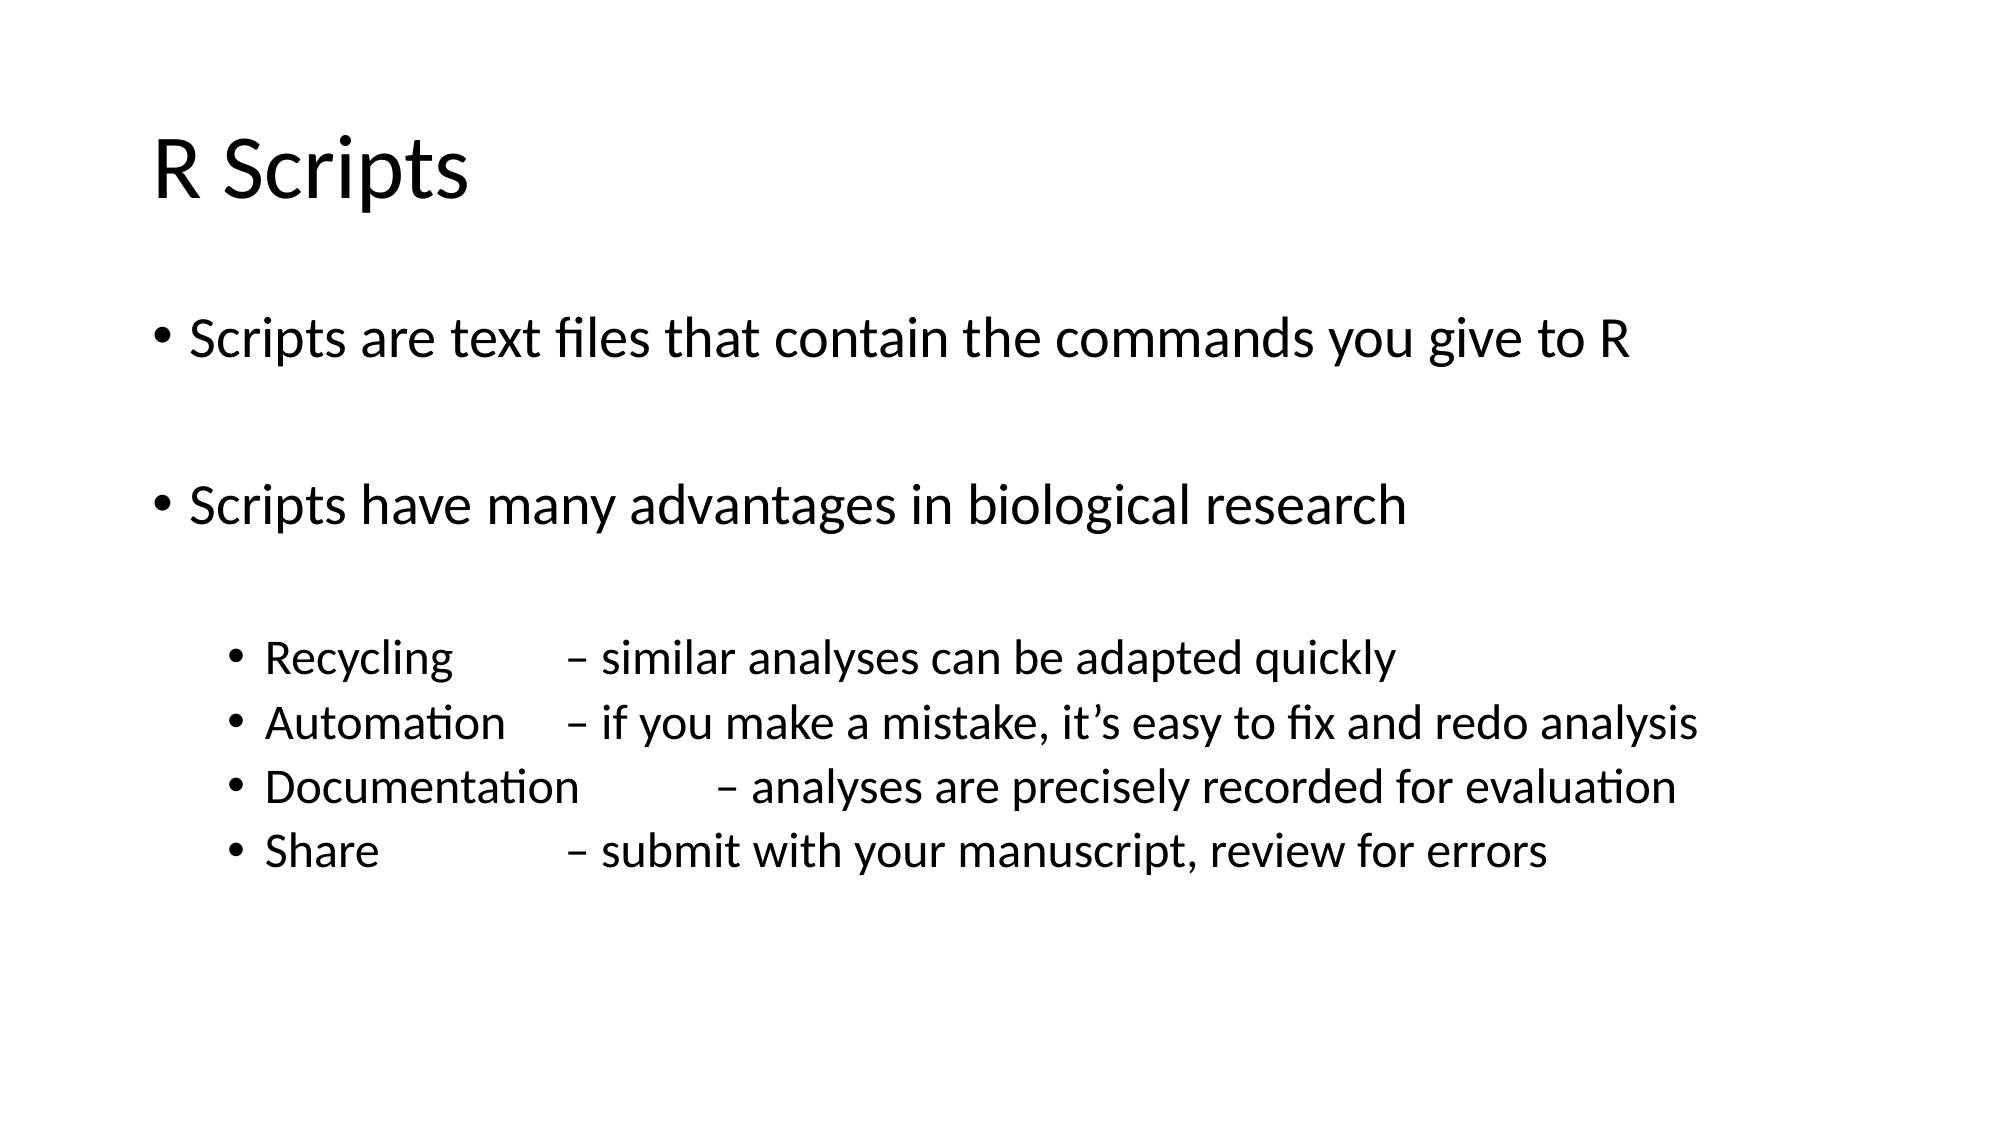

# R Scripts
Scripts are text files that contain the commands you give to R

Scripts have many advantages in biological research

Recycling 	– similar analyses can be adapted quickly
Automation 	– if you make a mistake, it’s easy to fix and redo analysis
Documentation 	– analyses are precisely recorded for evaluation
Share 		– submit with your manuscript, review for errors